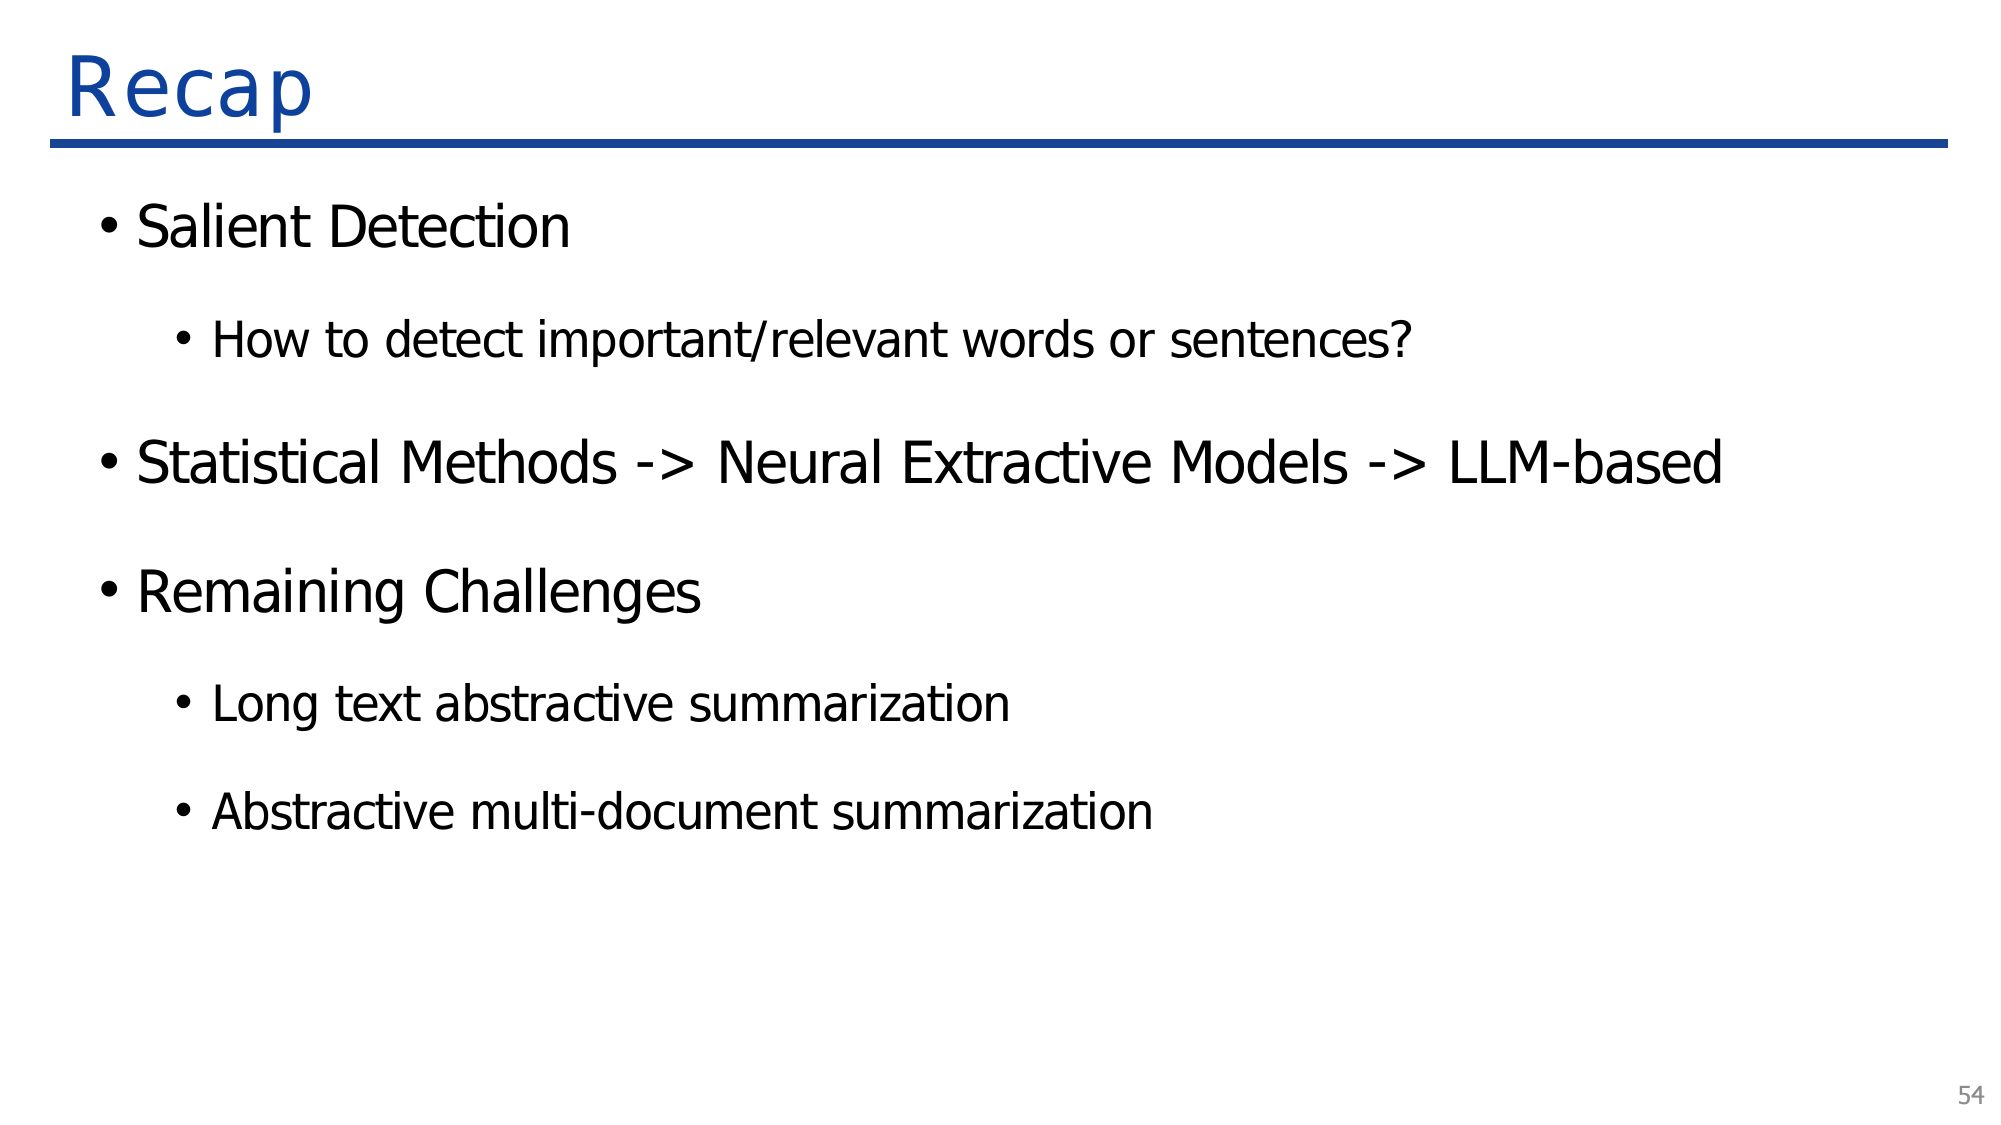

# Recap
Salient Detection
How to detect important/relevant words or sentences?
Statistical Methods -> Neural Extractive Models -> LLM-based
Remaining Challenges
Long text abstractive summarization
Abstractive multi-document summarization
54